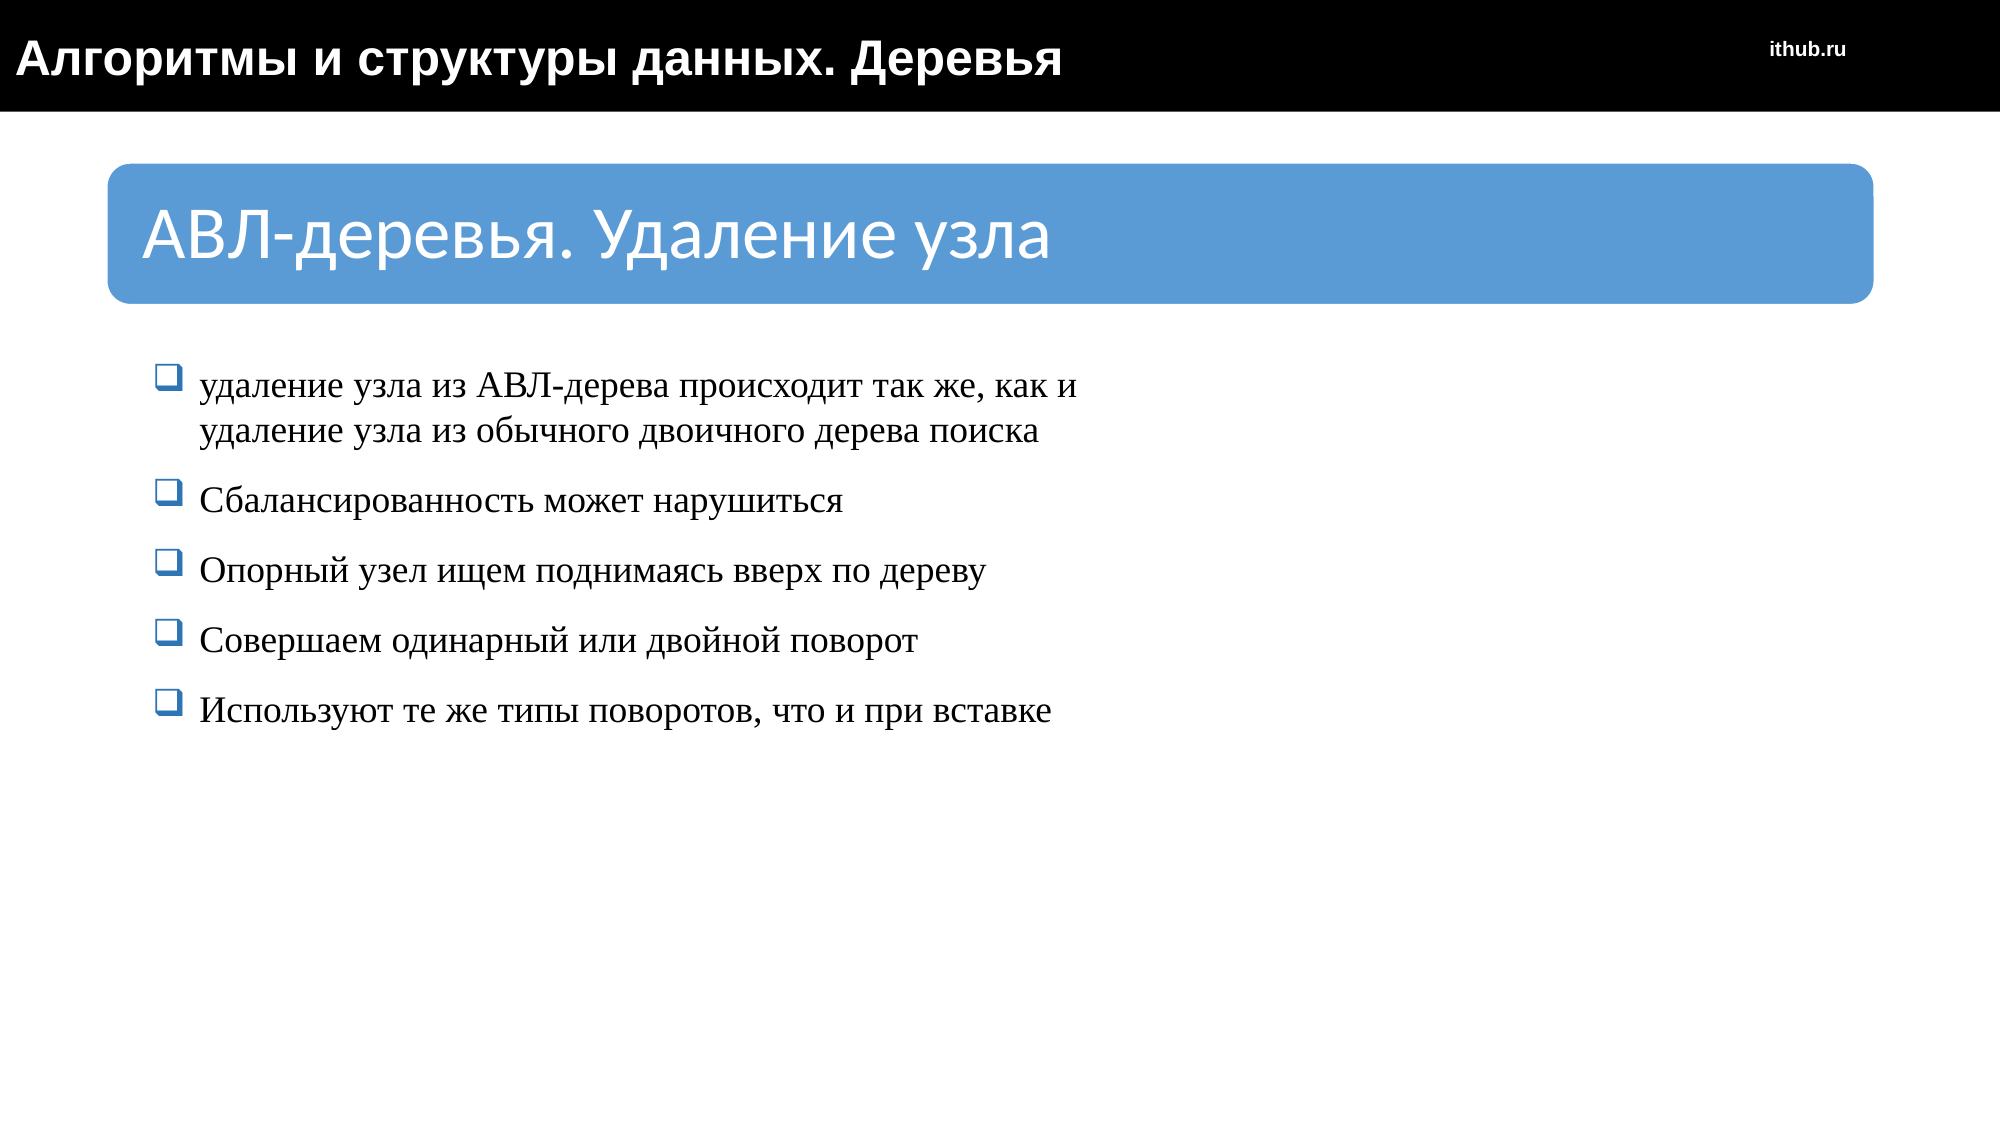

Алгоритмы и структуры данных. Деревья
ithub.ru
АВЛ-деревья. Удаление узла

удаление узла из АВЛ-дерева происходит так же, как и удаление узла из обычного двоичного дерева поиска
Сбалансированность может нарушиться
Опорный узел ищем поднимаясь вверх по дереву
Совершаем одинарный или двойной поворот
Используют те же типы поворотов, что и при вставке